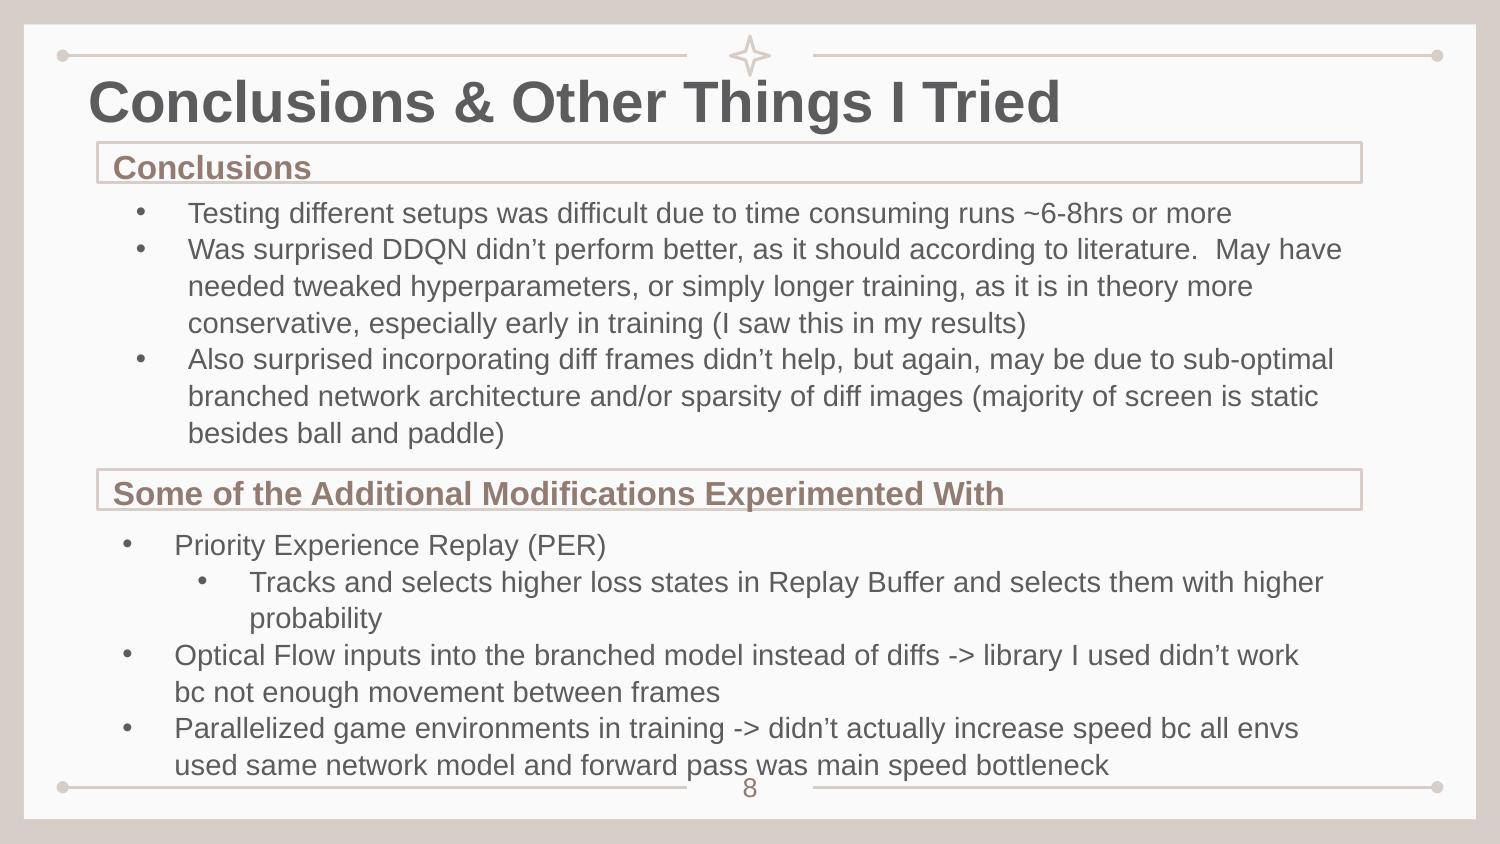

# Conclusions & Other Things I Tried
Conclusions
Testing different setups was difficult due to time consuming runs ~6-8hrs or more
Was surprised DDQN didn’t perform better, as it should according to literature.  May have needed tweaked hyperparameters, or simply longer training, as it is in theory more conservative, especially early in training (I saw this in my results)
Also surprised incorporating diff frames didn’t help, but again, may be due to sub-optimal branched network architecture and/or sparsity of diff images (majority of screen is static besides ball and paddle)

Some of the Additional Modifications Experimented With
Priority Experience Replay (PER)
Tracks and selects higher loss states in Replay Buffer and selects them with higher probability
Optical Flow inputs into the branched model instead of diffs -> library I used didn’t work bc not enough movement between frames
Parallelized game environments in training -> didn’t actually increase speed bc all envs used same network model and forward pass was main speed bottleneck

8